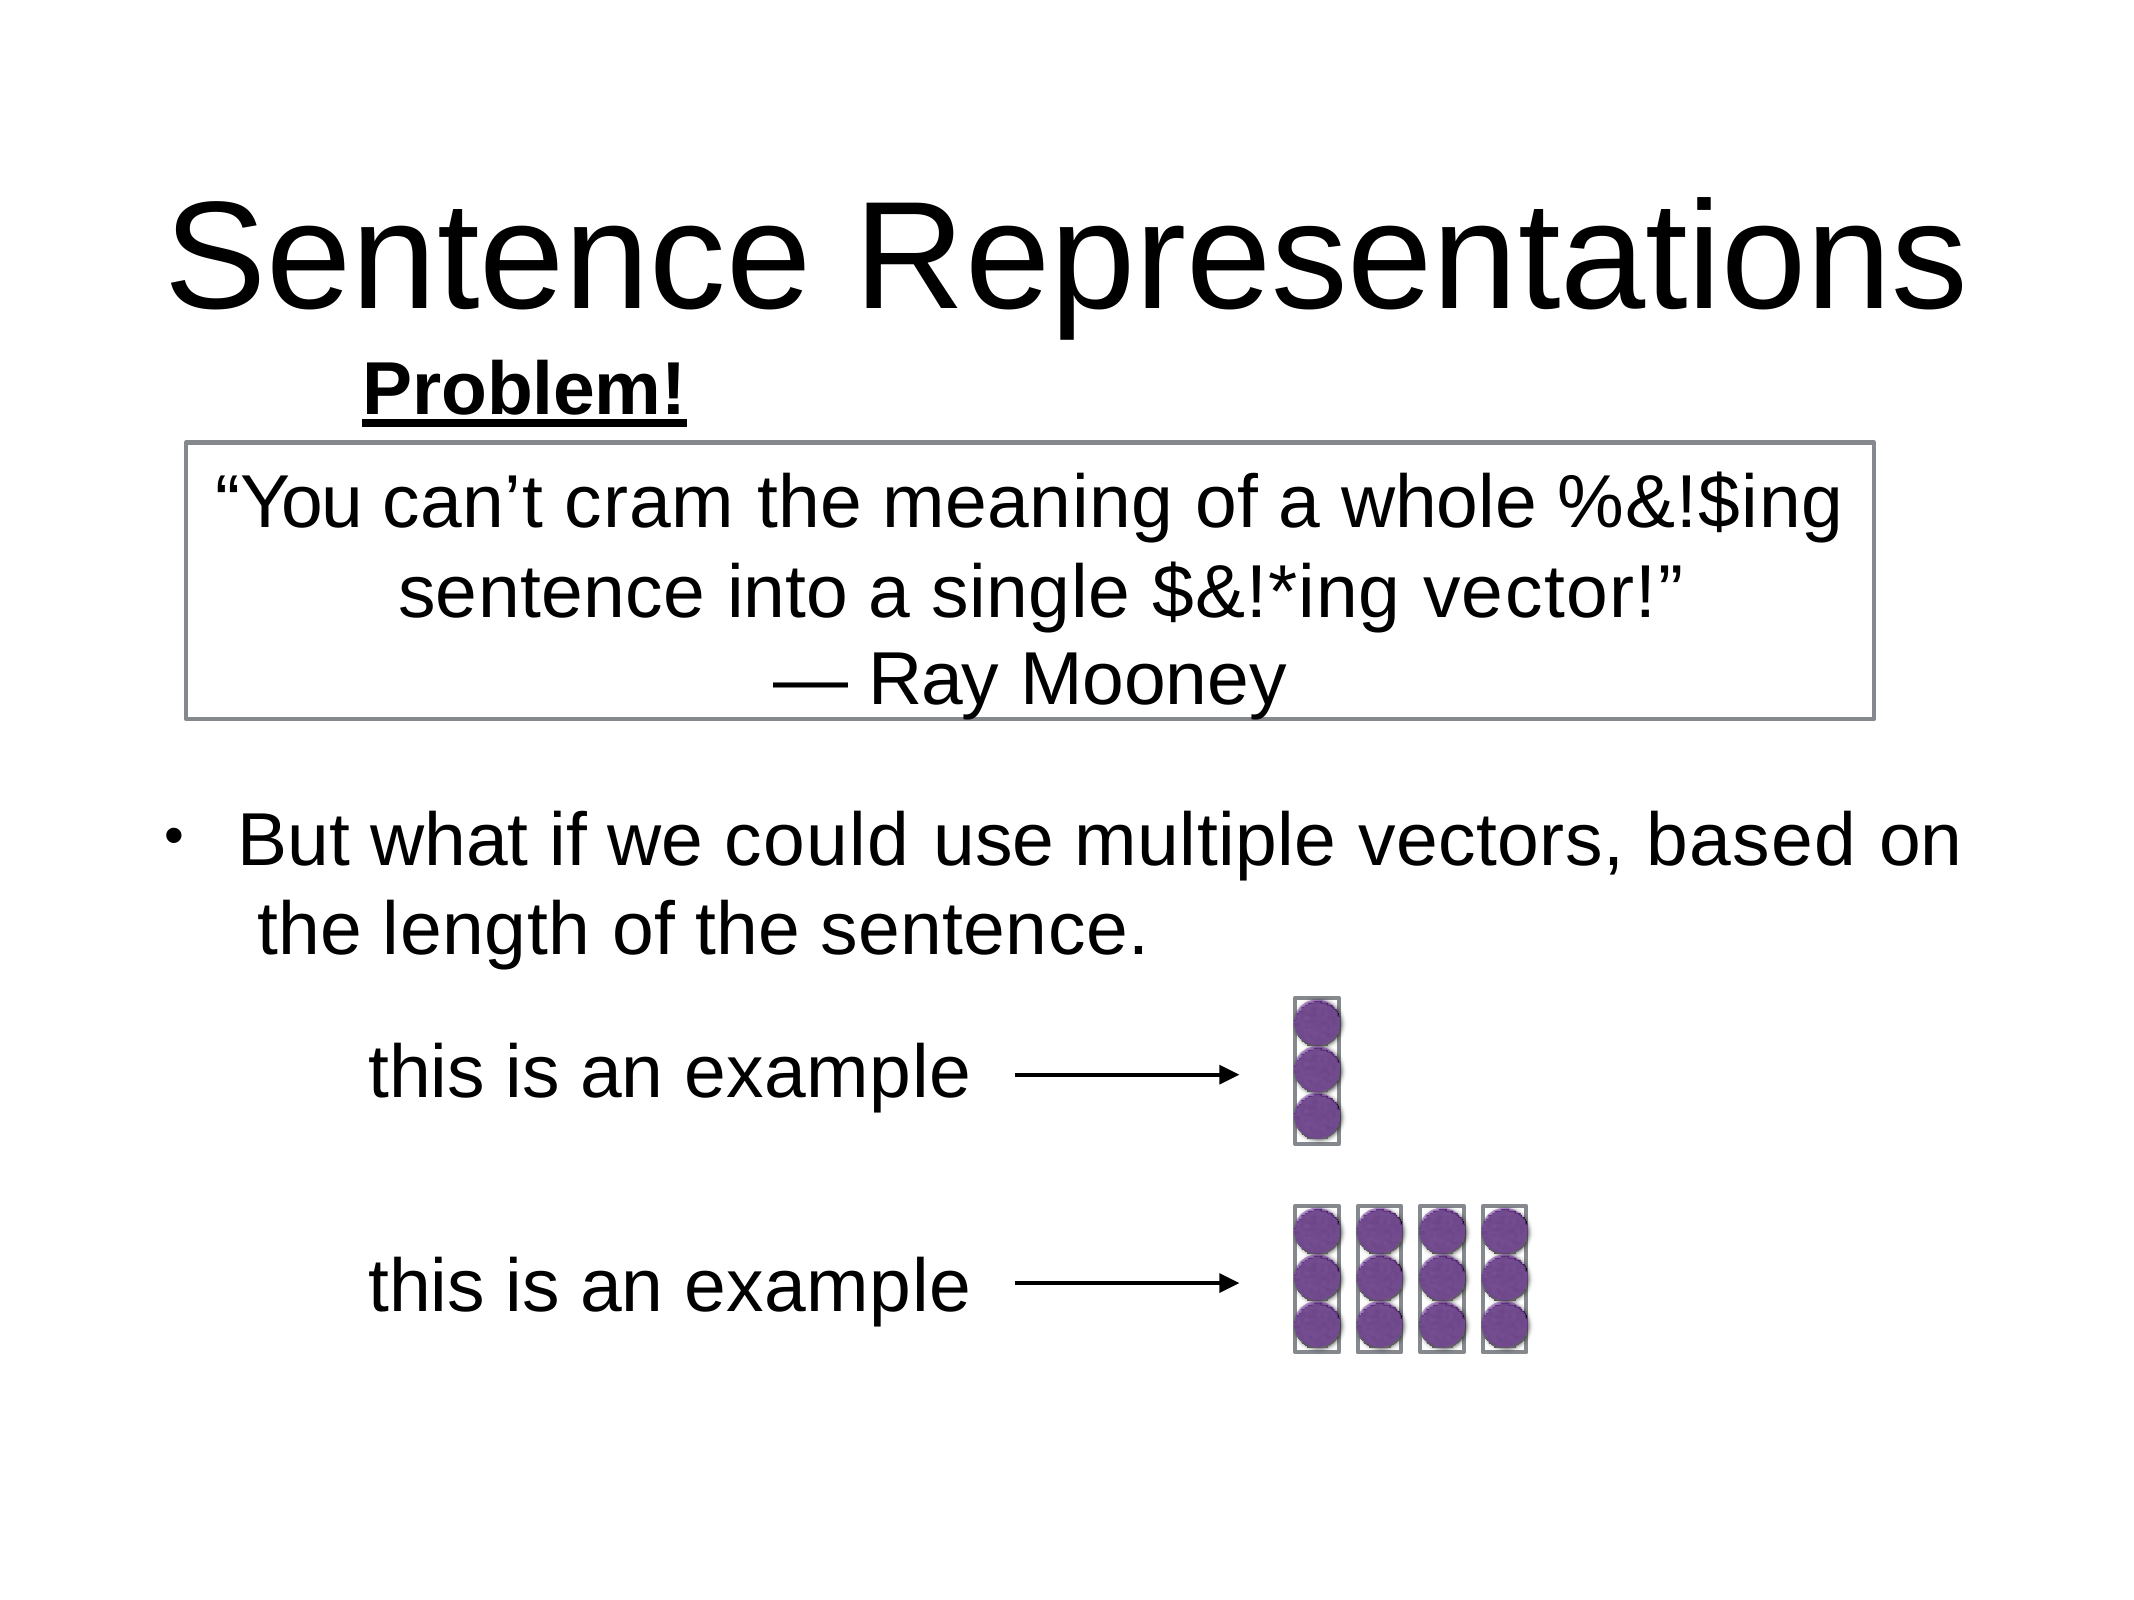

# Sentence Representations
Problem!
“You can’t cram the meaning of a whole %&!$ing  sentence into a single $&!*ing vector!”
— Ray Mooney
But what if we could use multiple vectors, based on  the length of the sentence.
•

this is an example

this is an example